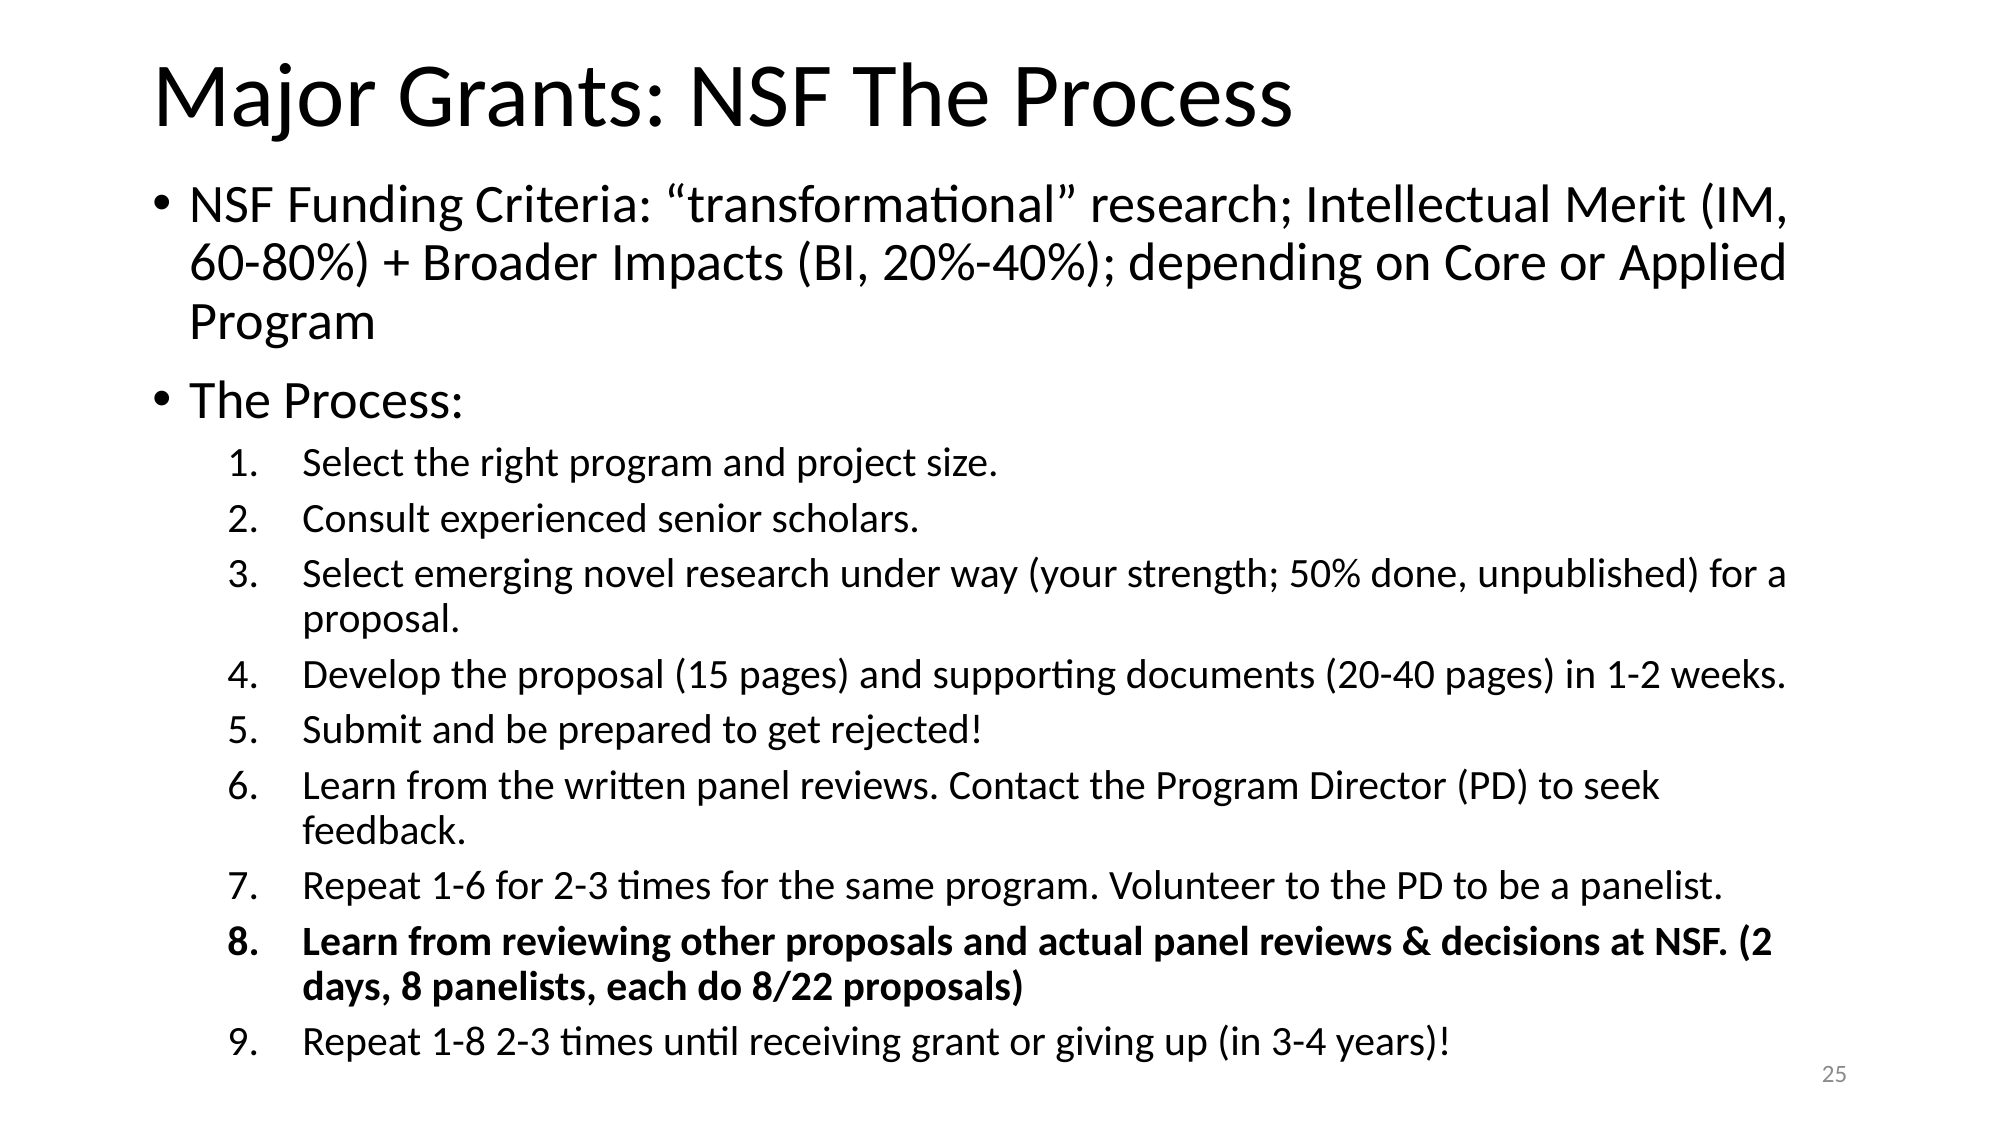

# Major Grants: NSF The Process
NSF Funding Criteria: “transformational” research; Intellectual Merit (IM, 60-80%) + Broader Impacts (BI, 20%-40%); depending on Core or Applied Program
The Process:
Select the right program and project size.
Consult experienced senior scholars.
Select emerging novel research under way (your strength; 50% done, unpublished) for a proposal.
Develop the proposal (15 pages) and supporting documents (20-40 pages) in 1-2 weeks.
Submit and be prepared to get rejected!
Learn from the written panel reviews. Contact the Program Director (PD) to seek feedback.
Repeat 1-6 for 2-3 times for the same program. Volunteer to the PD to be a panelist.
Learn from reviewing other proposals and actual panel reviews & decisions at NSF. (2 days, 8 panelists, each do 8/22 proposals)
Repeat 1-8 2-3 times until receiving grant or giving up (in 3-4 years)!

25